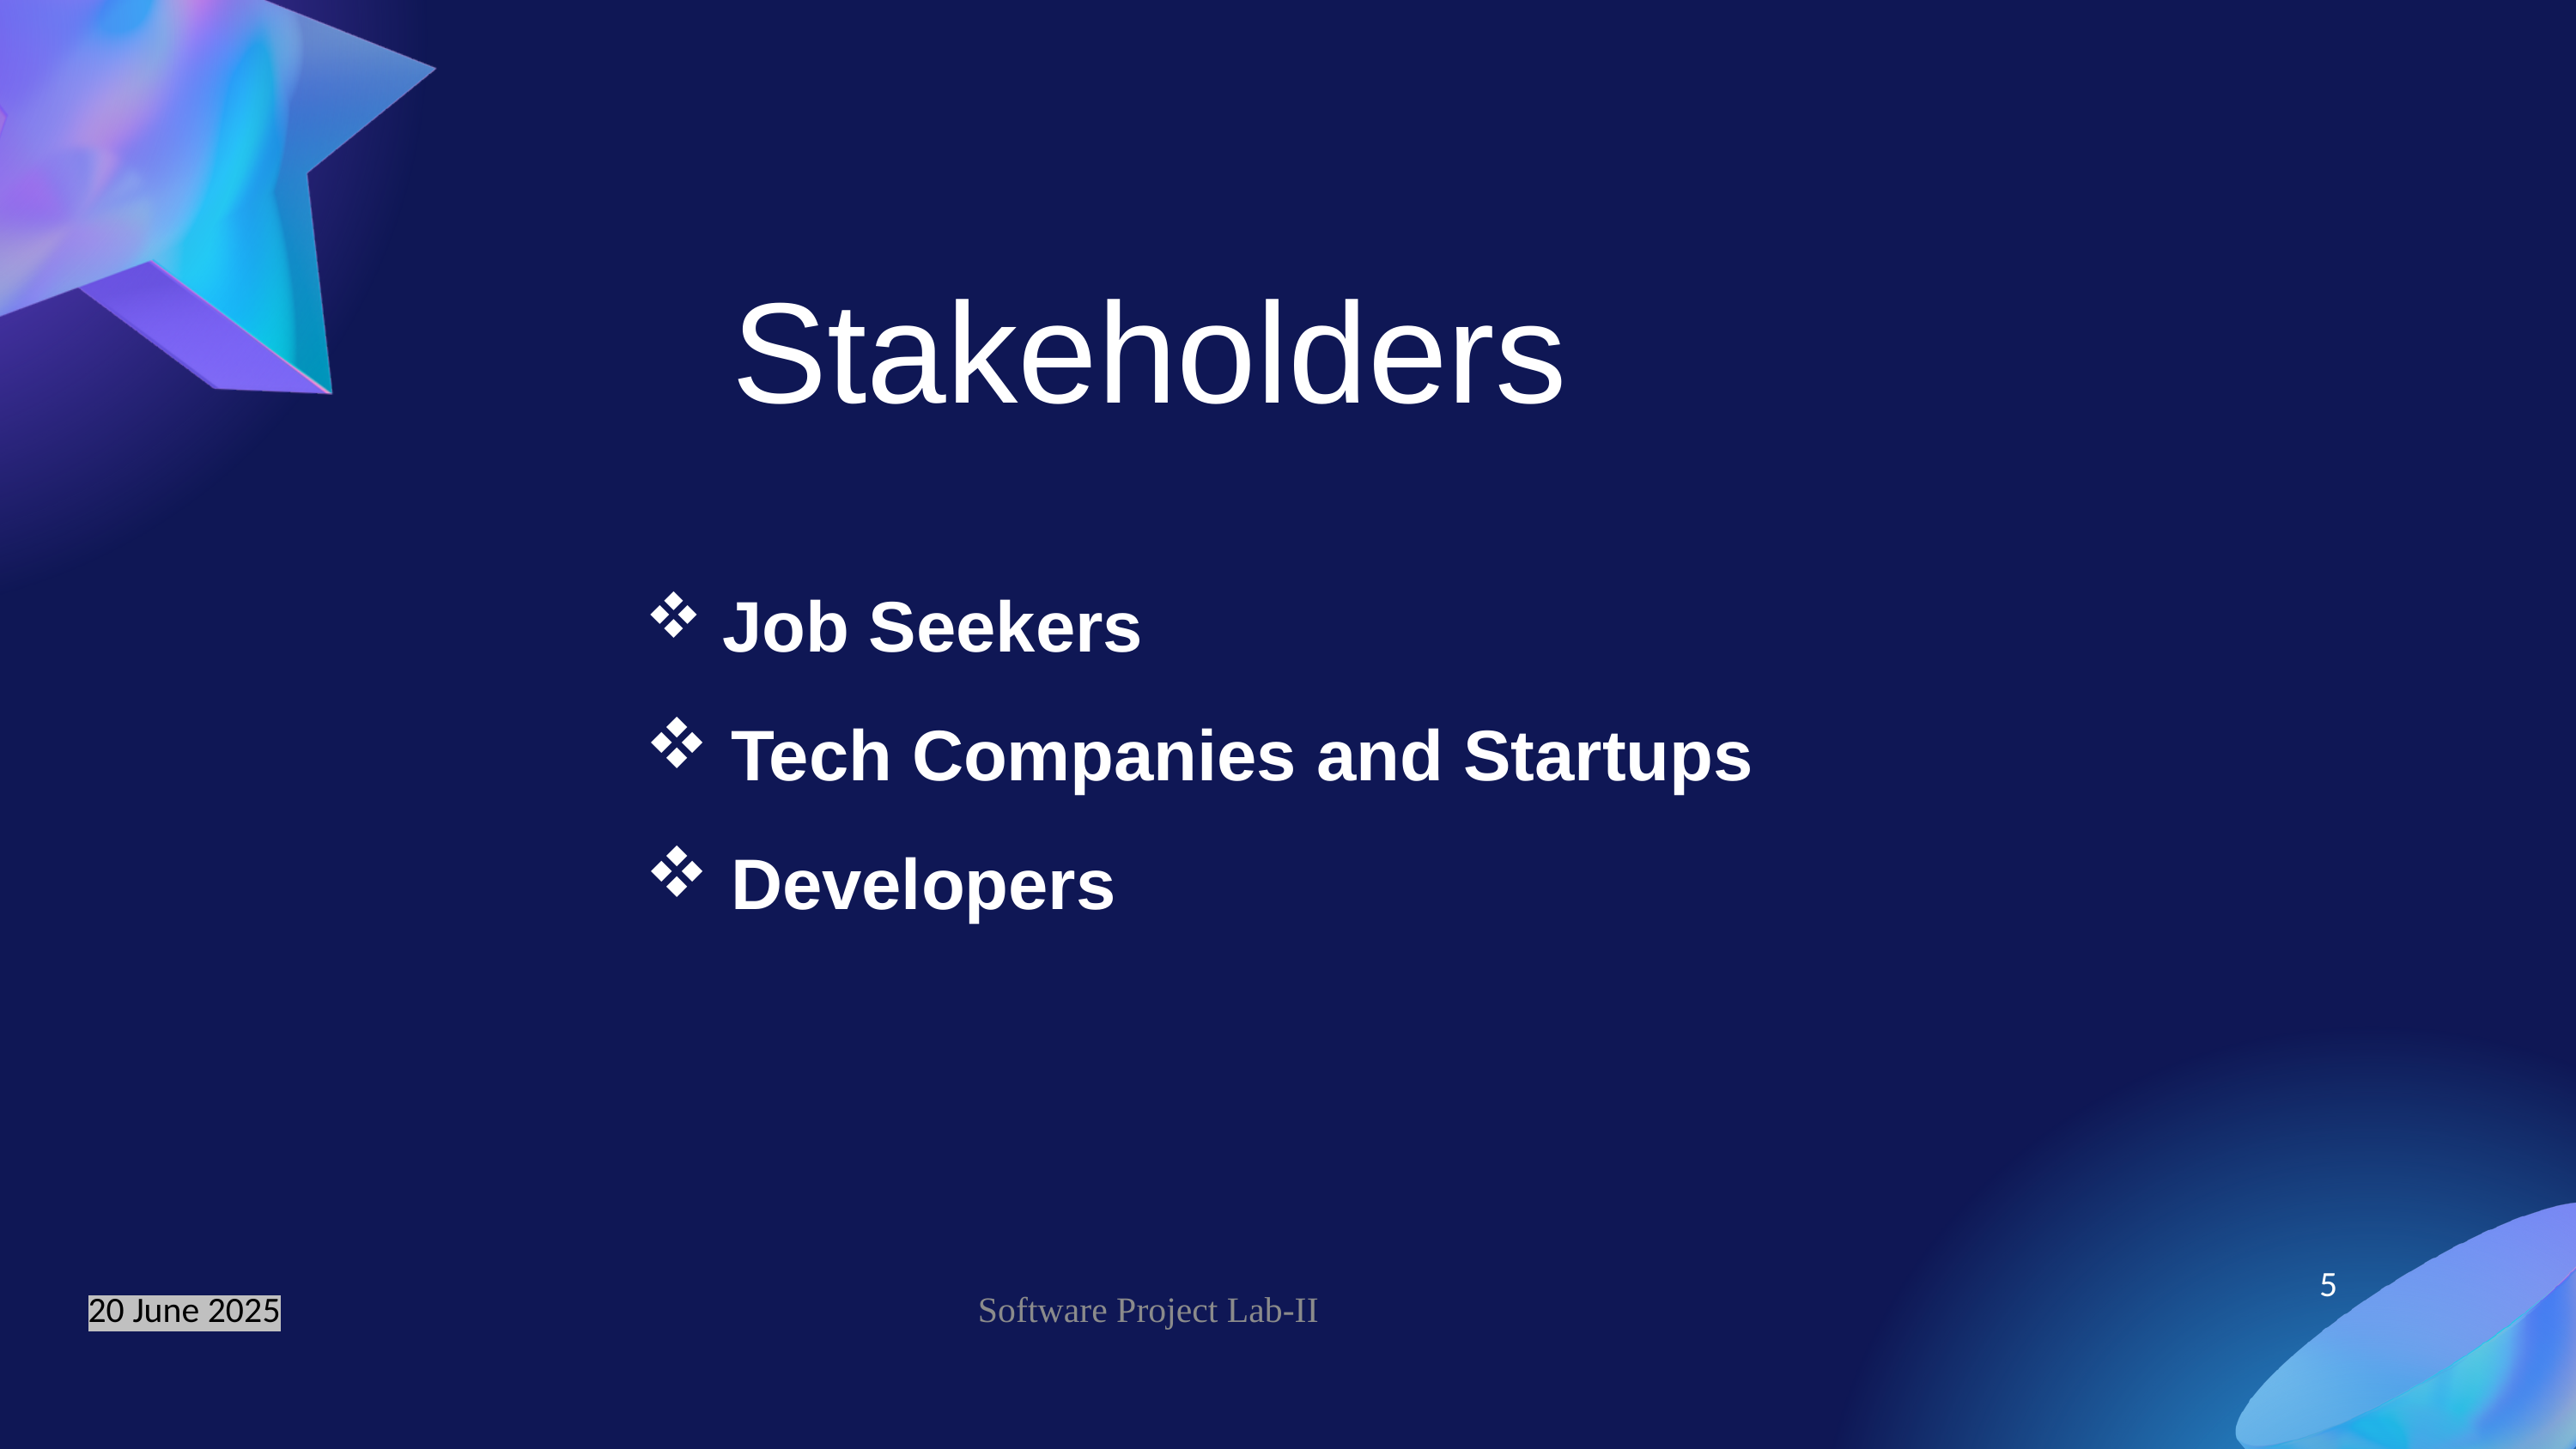

Stakeholders
 Job Seekers
 Tech Companies and Startups
 Developers

5
Software Project Lab-II
20 June 2025